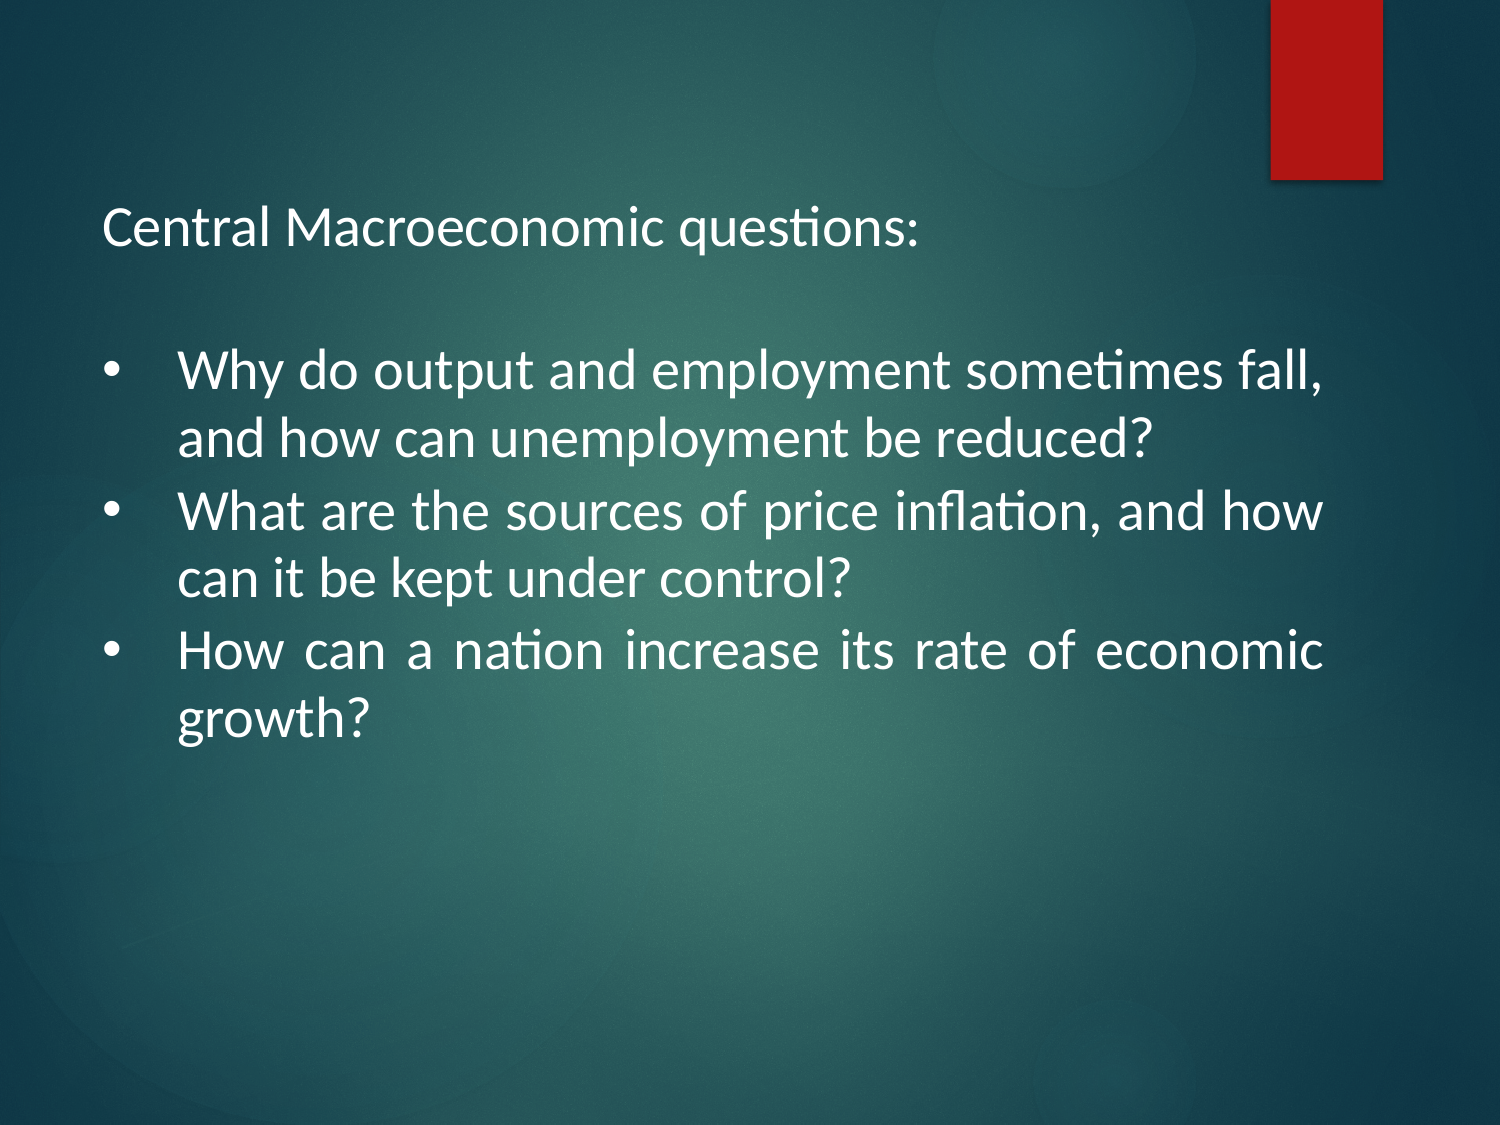

Central Macroeconomic questions:

Why do output and employment sometimes fall, and how can unemployment be reduced?
What are the sources of price inflation, and how can it be kept under control?
How can a nation increase its rate of economic growth?